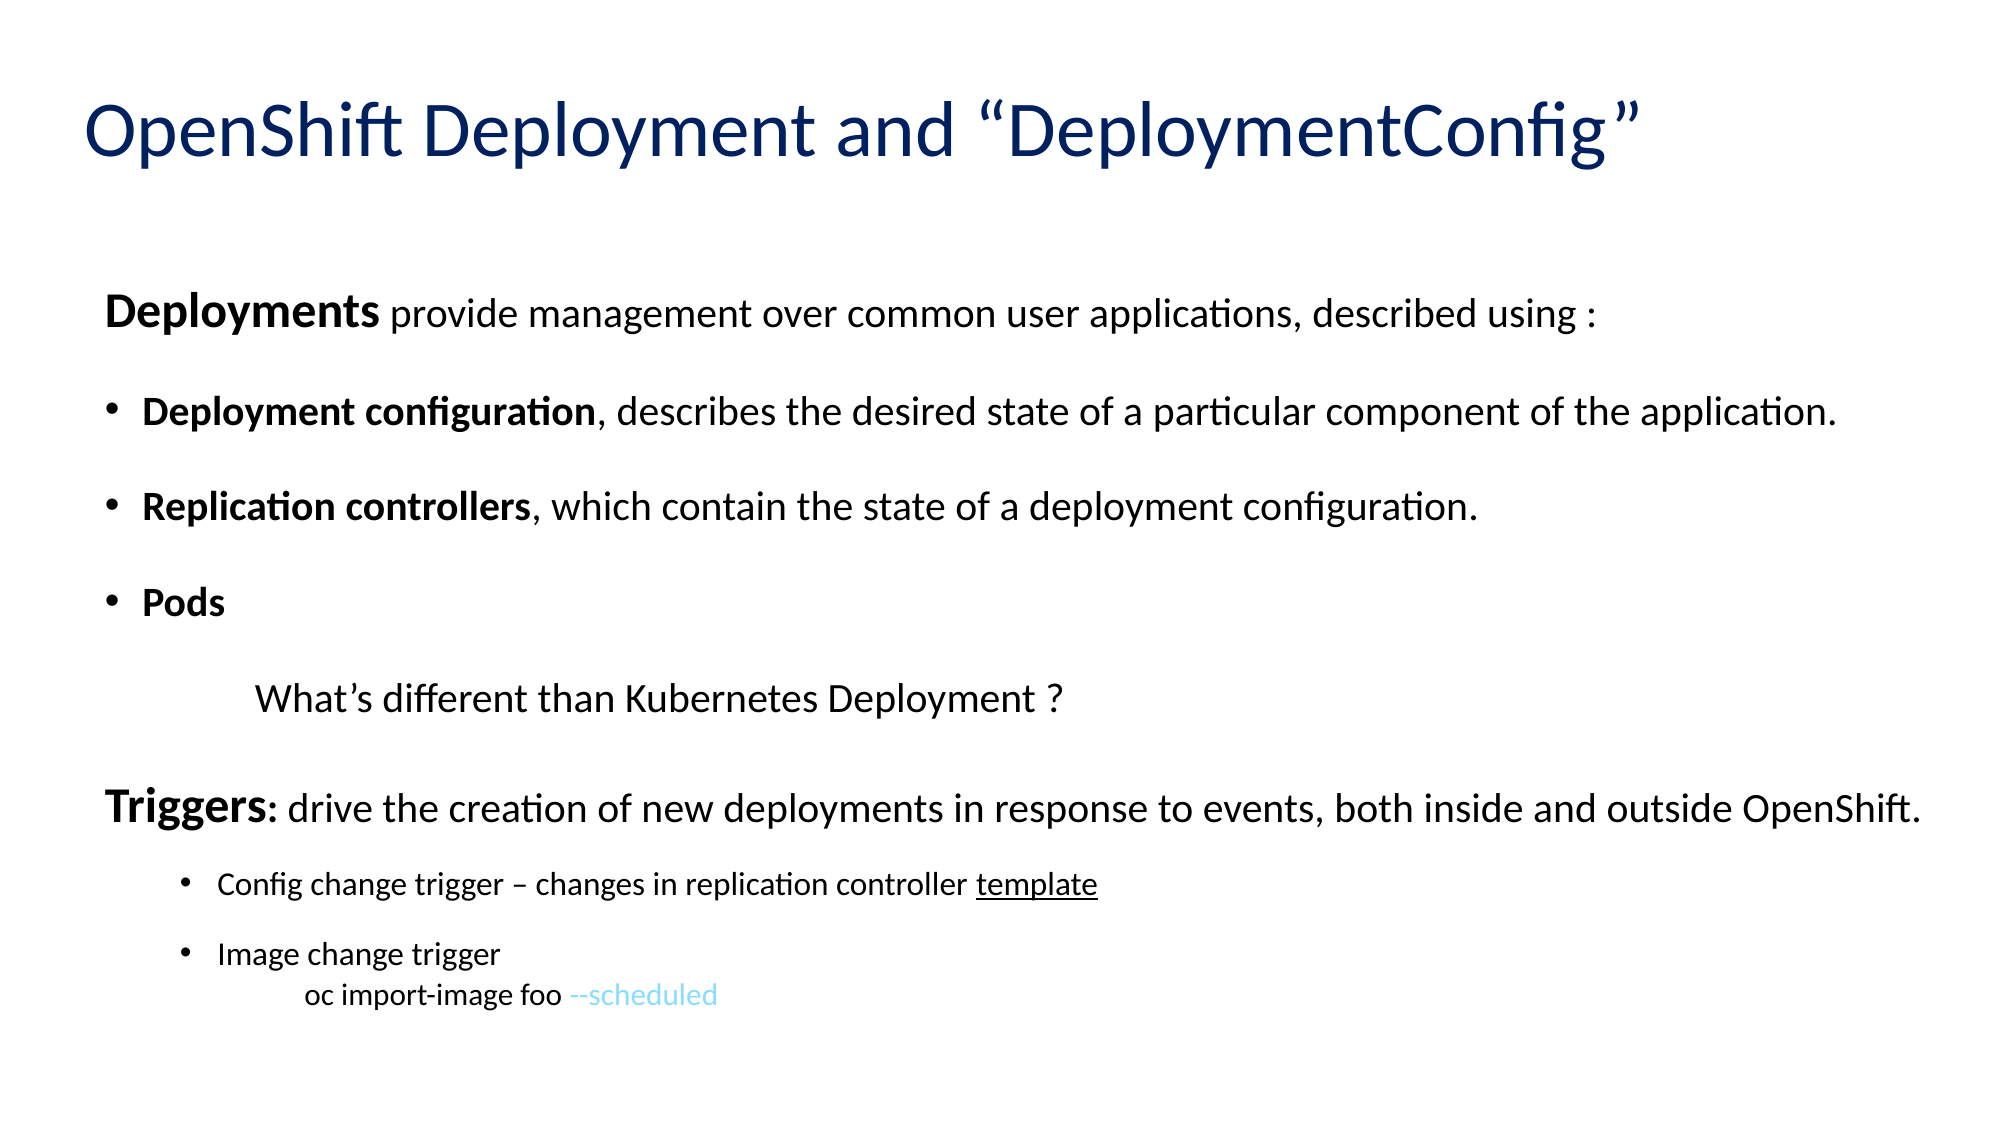

# OpenShift Deployment and “DeploymentConfig”
Deployments provide management over common user applications, described using :
Deployment configuration, describes the desired state of a particular component of the application.
Replication controllers, which contain the state of a deployment configuration.
Pods
	What’s different than Kubernetes Deployment ?
Triggers: drive the creation of new deployments in response to events, both inside and outside OpenShift.
Config change trigger – changes in replication controller template
Image change trigger
oc import-image foo --scheduled